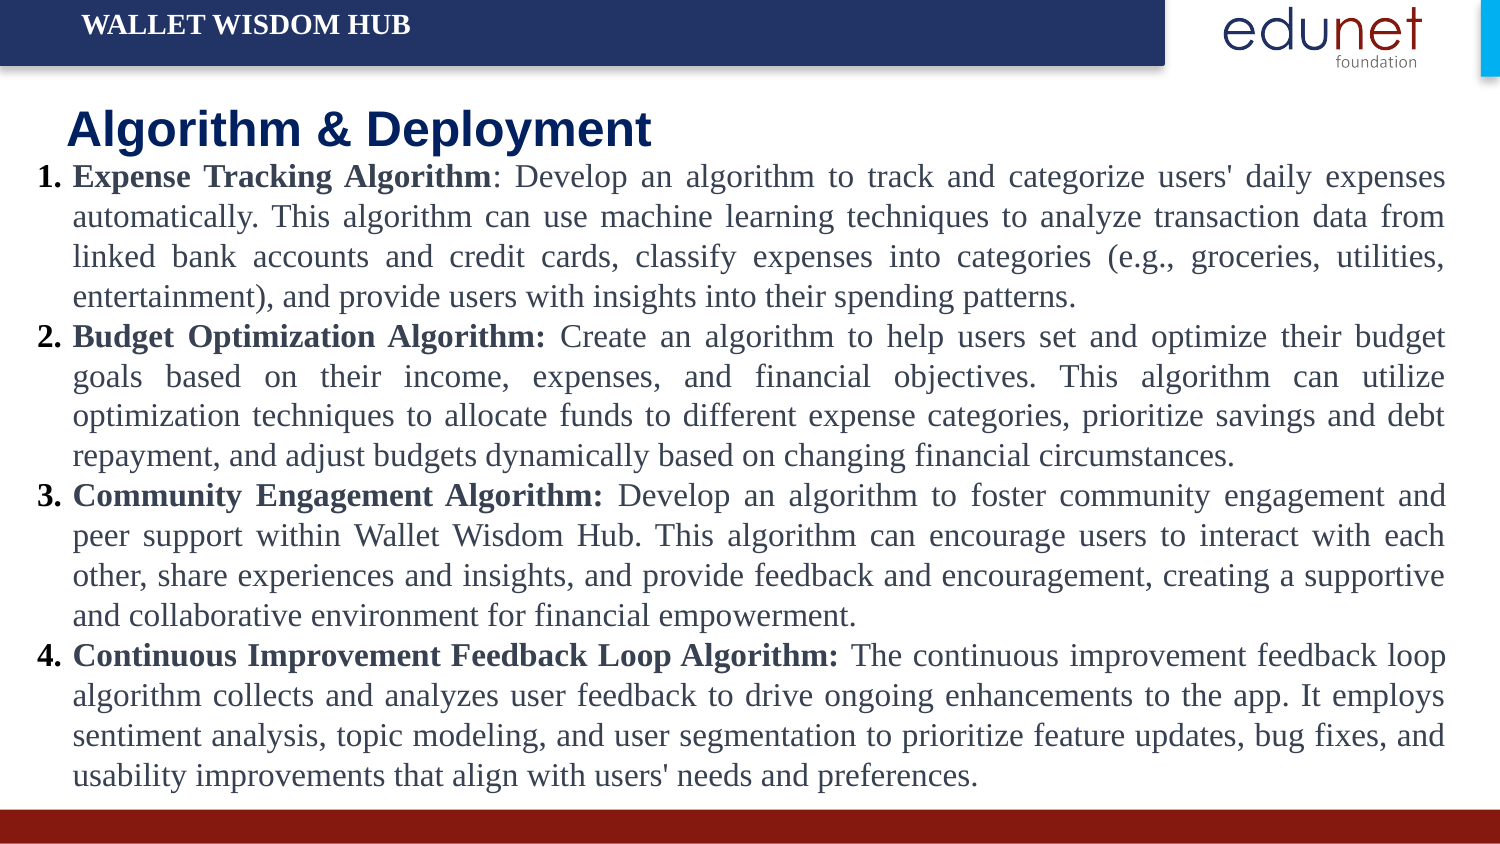

WALLET WISDOM HUB
# Algorithm & Deployment
Expense Tracking Algorithm: Develop an algorithm to track and categorize users' daily expenses automatically. This algorithm can use machine learning techniques to analyze transaction data from linked bank accounts and credit cards, classify expenses into categories (e.g., groceries, utilities, entertainment), and provide users with insights into their spending patterns.
Budget Optimization Algorithm: Create an algorithm to help users set and optimize their budget goals based on their income, expenses, and financial objectives. This algorithm can utilize optimization techniques to allocate funds to different expense categories, prioritize savings and debt repayment, and adjust budgets dynamically based on changing financial circumstances.
Community Engagement Algorithm: Develop an algorithm to foster community engagement and peer support within Wallet Wisdom Hub. This algorithm can encourage users to interact with each other, share experiences and insights, and provide feedback and encouragement, creating a supportive and collaborative environment for financial empowerment.
Continuous Improvement Feedback Loop Algorithm: The continuous improvement feedback loop algorithm collects and analyzes user feedback to drive ongoing enhancements to the app. It employs sentiment analysis, topic modeling, and user segmentation to prioritize feature updates, bug fixes, and usability improvements that align with users' needs and preferences.